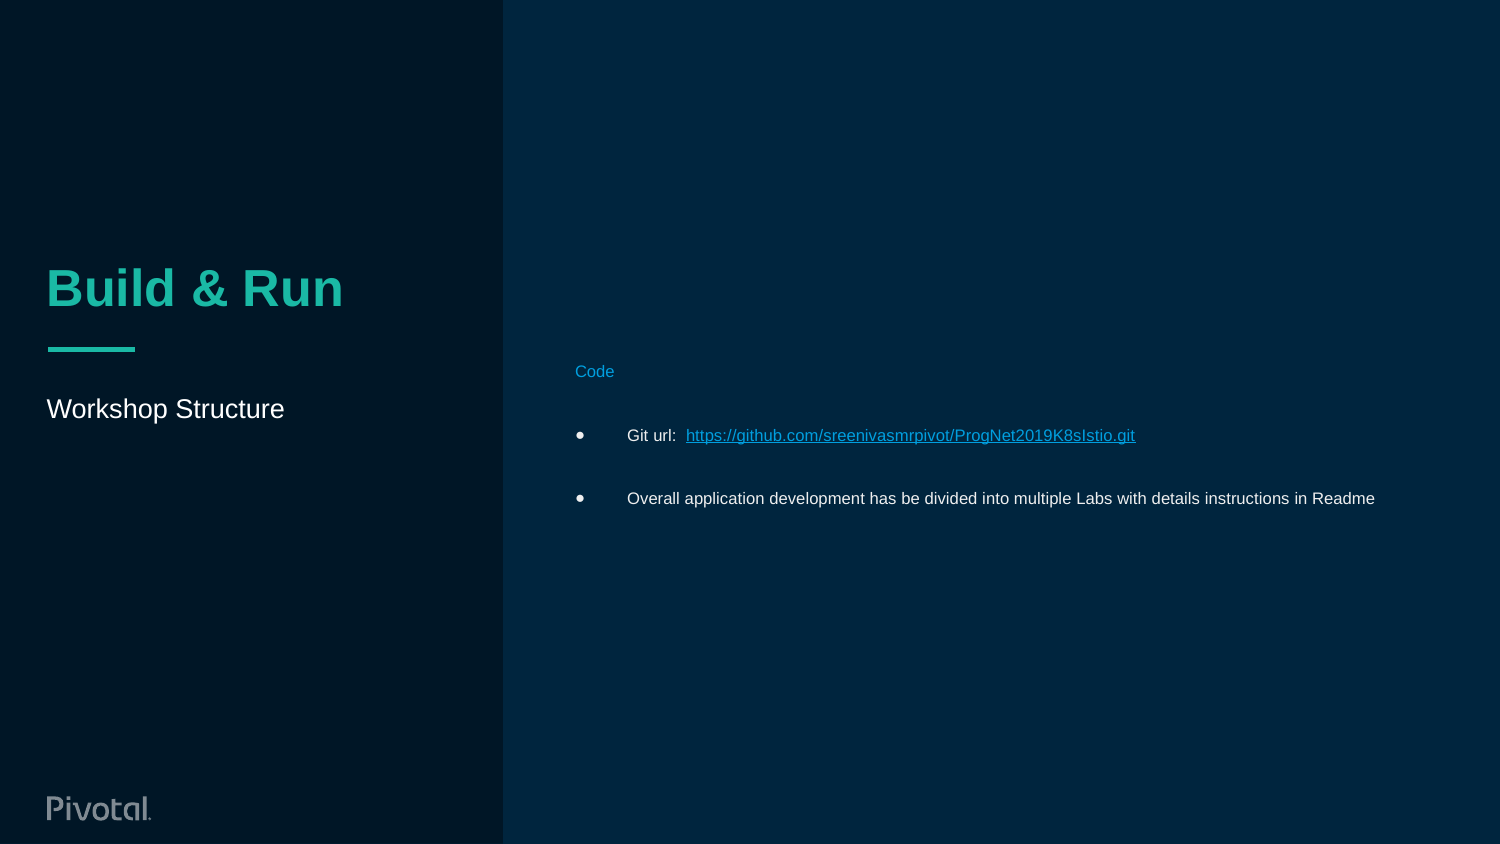

Code
Git url:  https://github.com/sreenivasmrpivot/ProgNet2019K8sIstio.git
Overall application development has be divided into multiple Labs with details instructions in Readme
# Build & Run
Workshop Structure